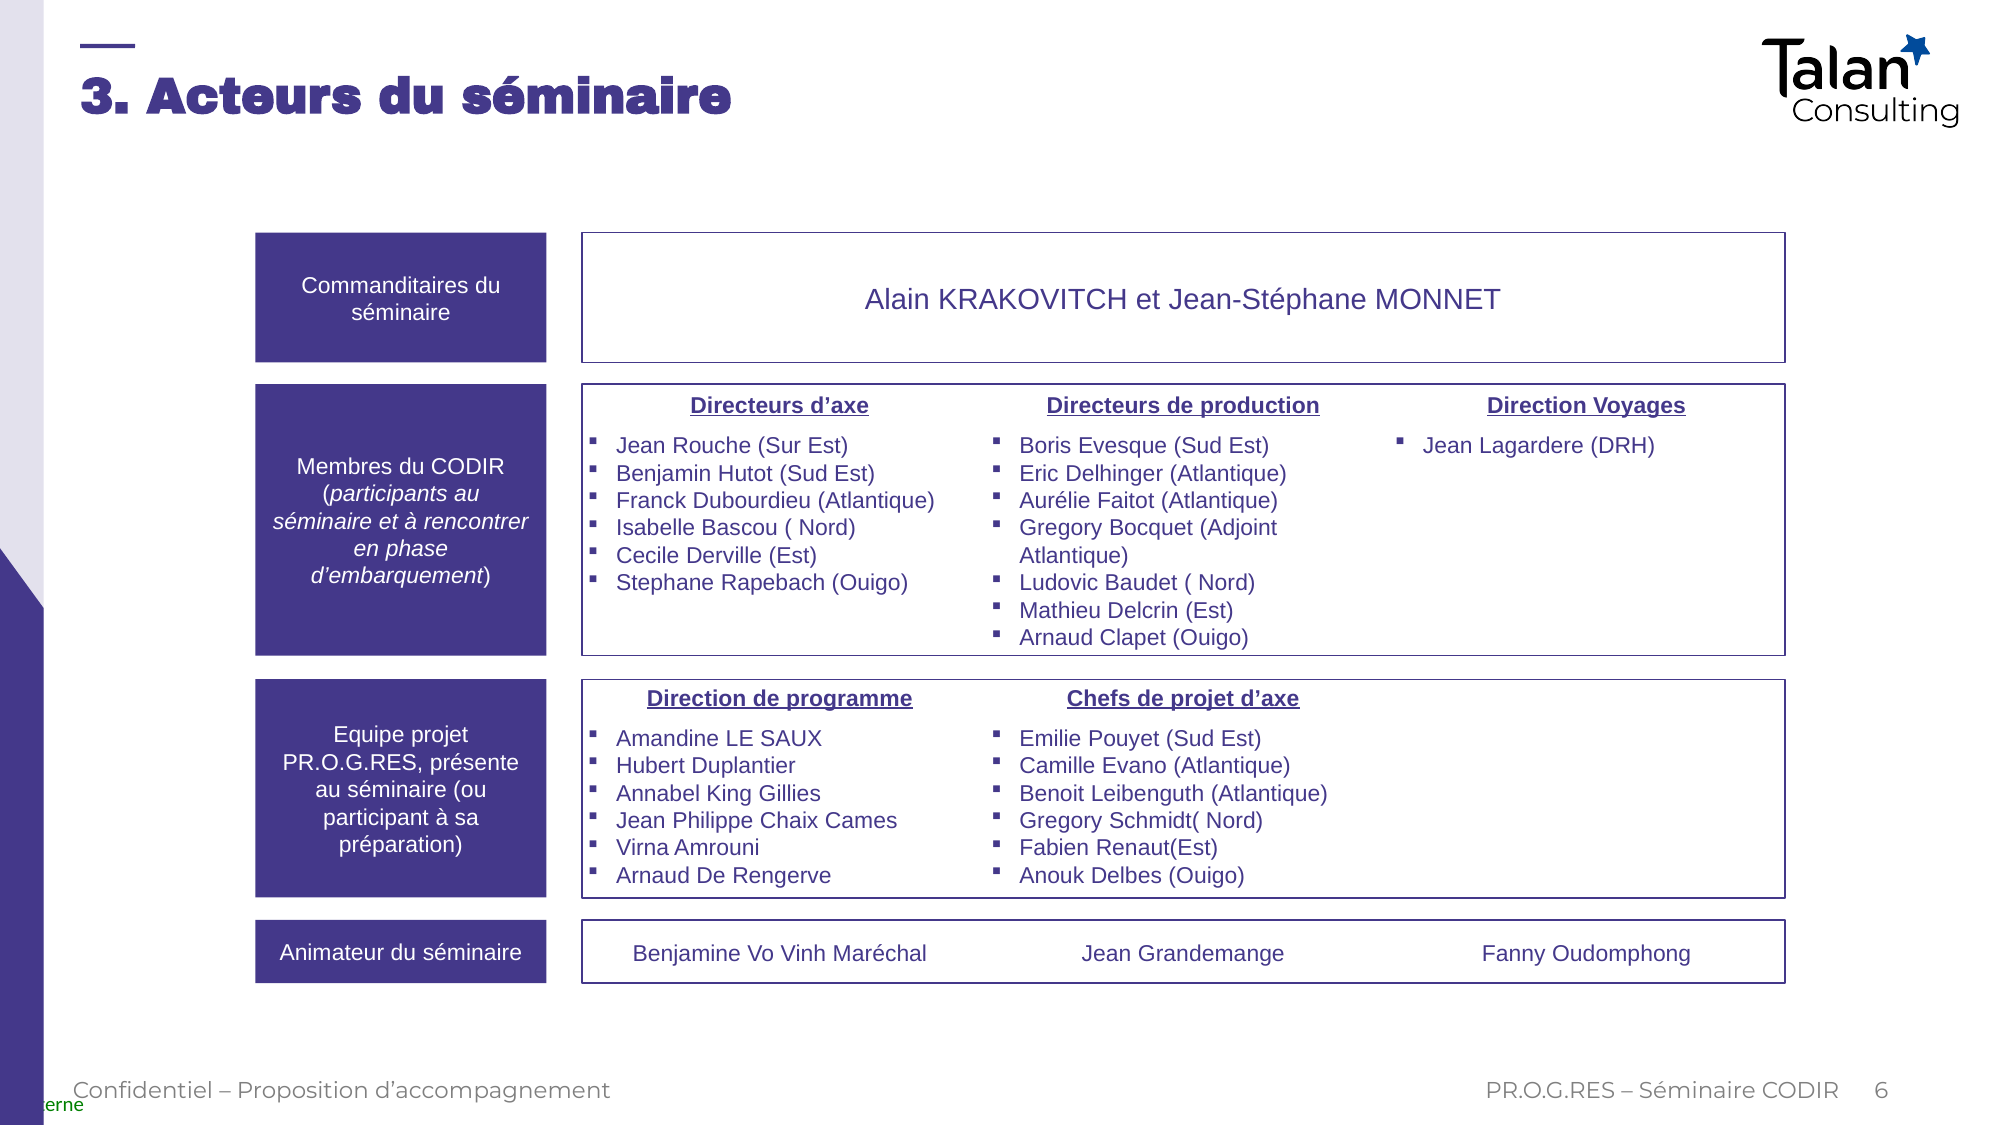

# 3. Acteurs du séminaire
Commanditaires du séminaire
Alain KRAKOVITCH et Jean-Stéphane MONNET
Membres du CODIR (participants au séminaire et à rencontrer en phase d’embarquement)

Directeurs d’axe
Jean Rouche (Sur Est)
Benjamin Hutot (Sud Est)
Franck Dubourdieu (Atlantique)
Isabelle Bascou ( Nord)
Cecile Derville (Est)
Stephane Rapebach (Ouigo)

Directeurs de production
Boris Evesque (Sud Est)
Eric Delhinger (Atlantique)
Aurélie Faitot (Atlantique)
Gregory Bocquet (Adjoint Atlantique)
Ludovic Baudet ( Nord)
Mathieu Delcrin (Est)
Arnaud Clapet (Ouigo)
Direction Voyages
Jean Lagardere (DRH)

Direction de programme
Amandine LE SAUX
Hubert Duplantier
Annabel King Gillies
Jean Philippe Chaix Cames
Virna Amrouni
Arnaud De Rengerve
Chefs de projet d’axe
Emilie Pouyet (Sud Est)
Camille Evano (Atlantique)
Benoit Leibenguth (Atlantique)
Gregory Schmidt( Nord)
Fabien Renaut(Est)
Anouk Delbes (Ouigo)
Equipe projet PR.O.G.RES, présente au séminaire (ou participant à sa préparation)

Animateur du séminaire

Benjamine Vo Vinh Maréchal
Jean Grandemange
Fanny Oudomphong